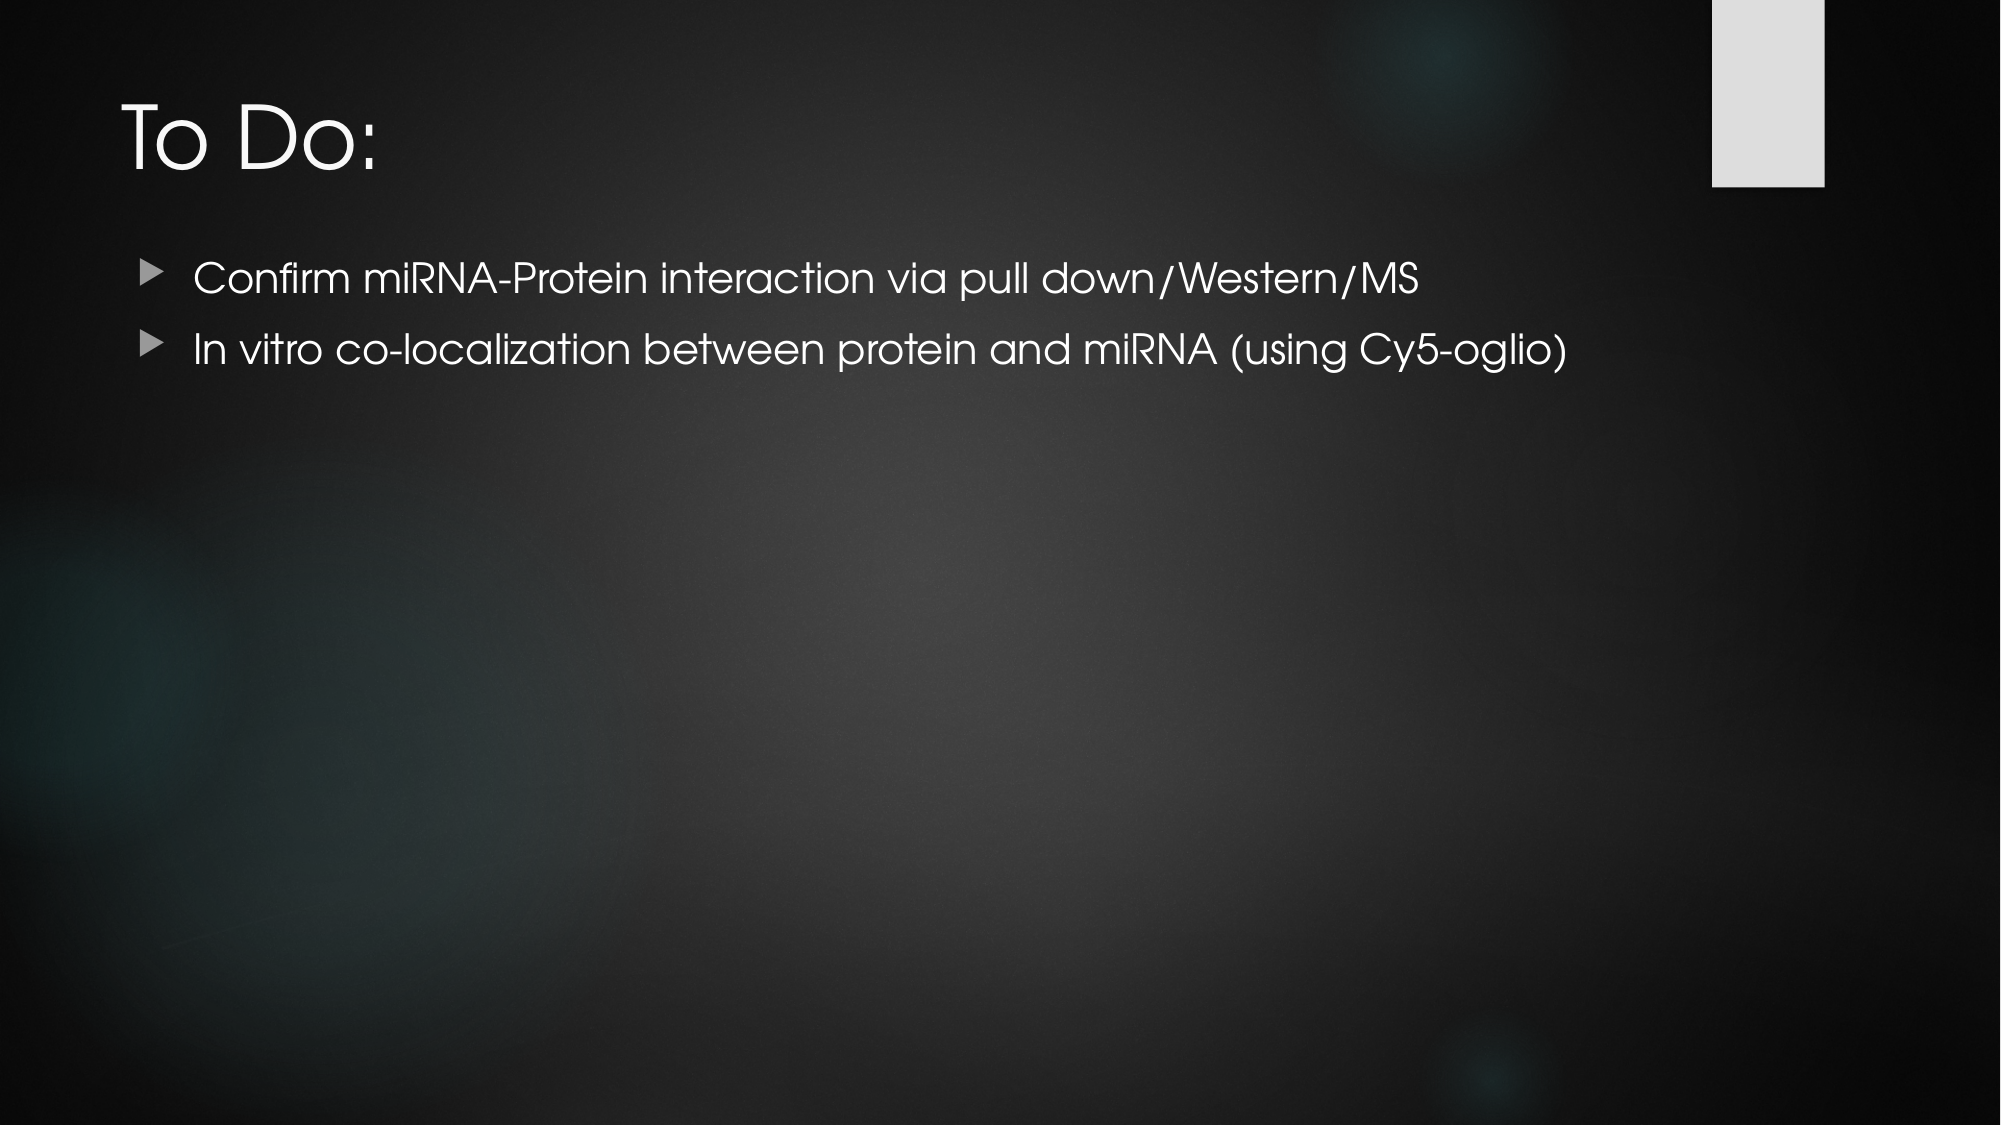

# To Do:
Confirm miRNA-Protein interaction via pull down/Western/MS
In vitro co-localization between protein and miRNA (using Cy5-oglio)